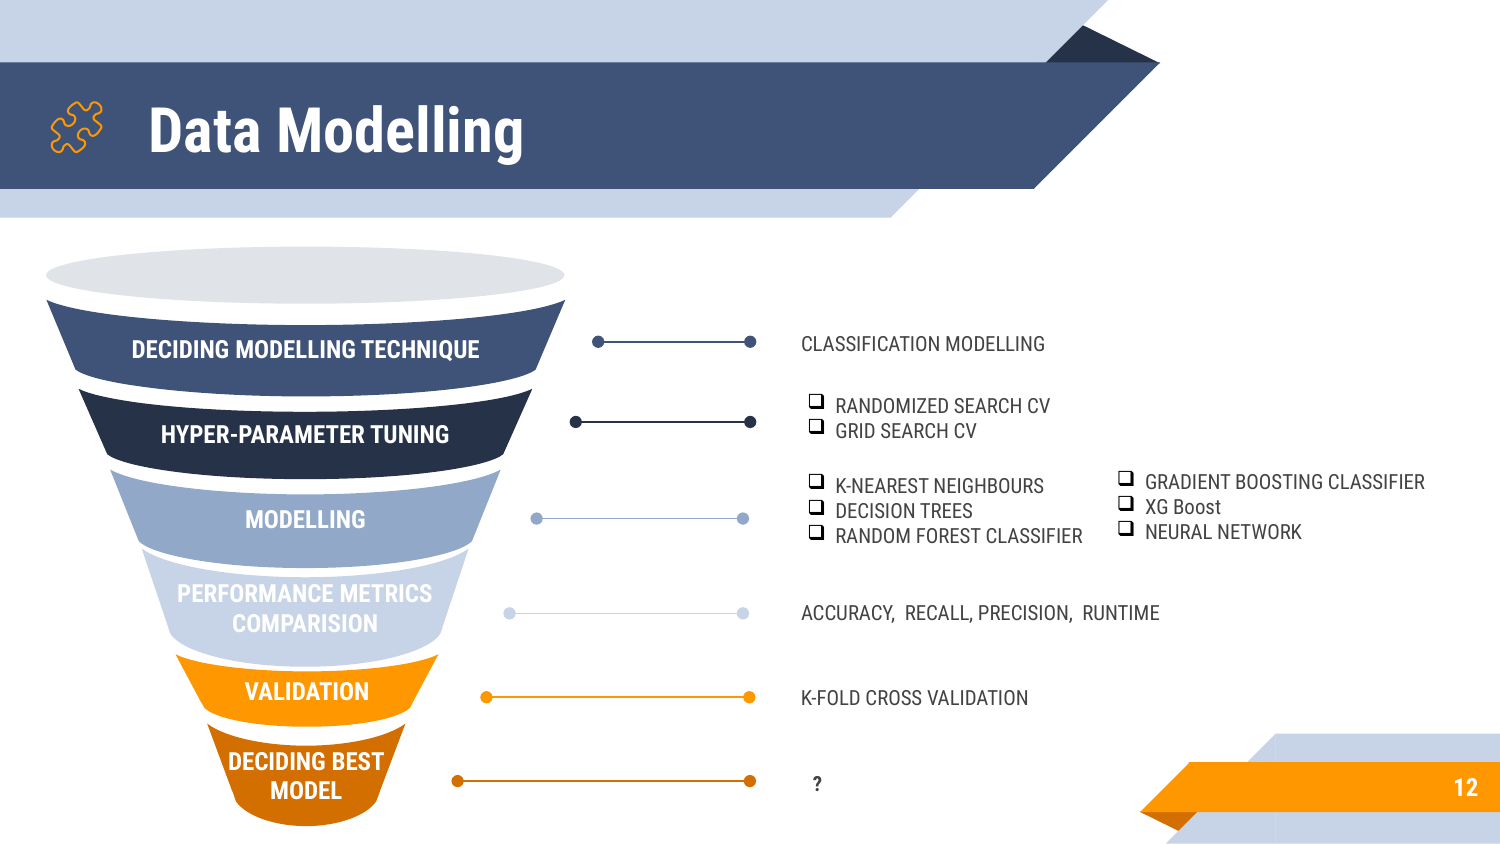

# Data Modelling

DECIDING MODELLING TECHNIQUE
HYPER-PARAMETER TUNING
MODELLING
PERFORMANCE METRICS
COMPARISION
VALIDATION
DECIDING BEST MODEL
CLASSIFICATION MODELLING
RANDOMIZED SEARCH CV
GRID SEARCH CV
GRADIENT BOOSTING CLASSIFIER
XG Boost
NEURAL NETWORK

K-NEAREST NEIGHBOURS
DECISION TREES
RANDOM FOREST CLASSIFIER

ACCURACY,  RECALL, PRECISION,  RUNTIME
K-FOLD CROSS VALIDATION
12
?